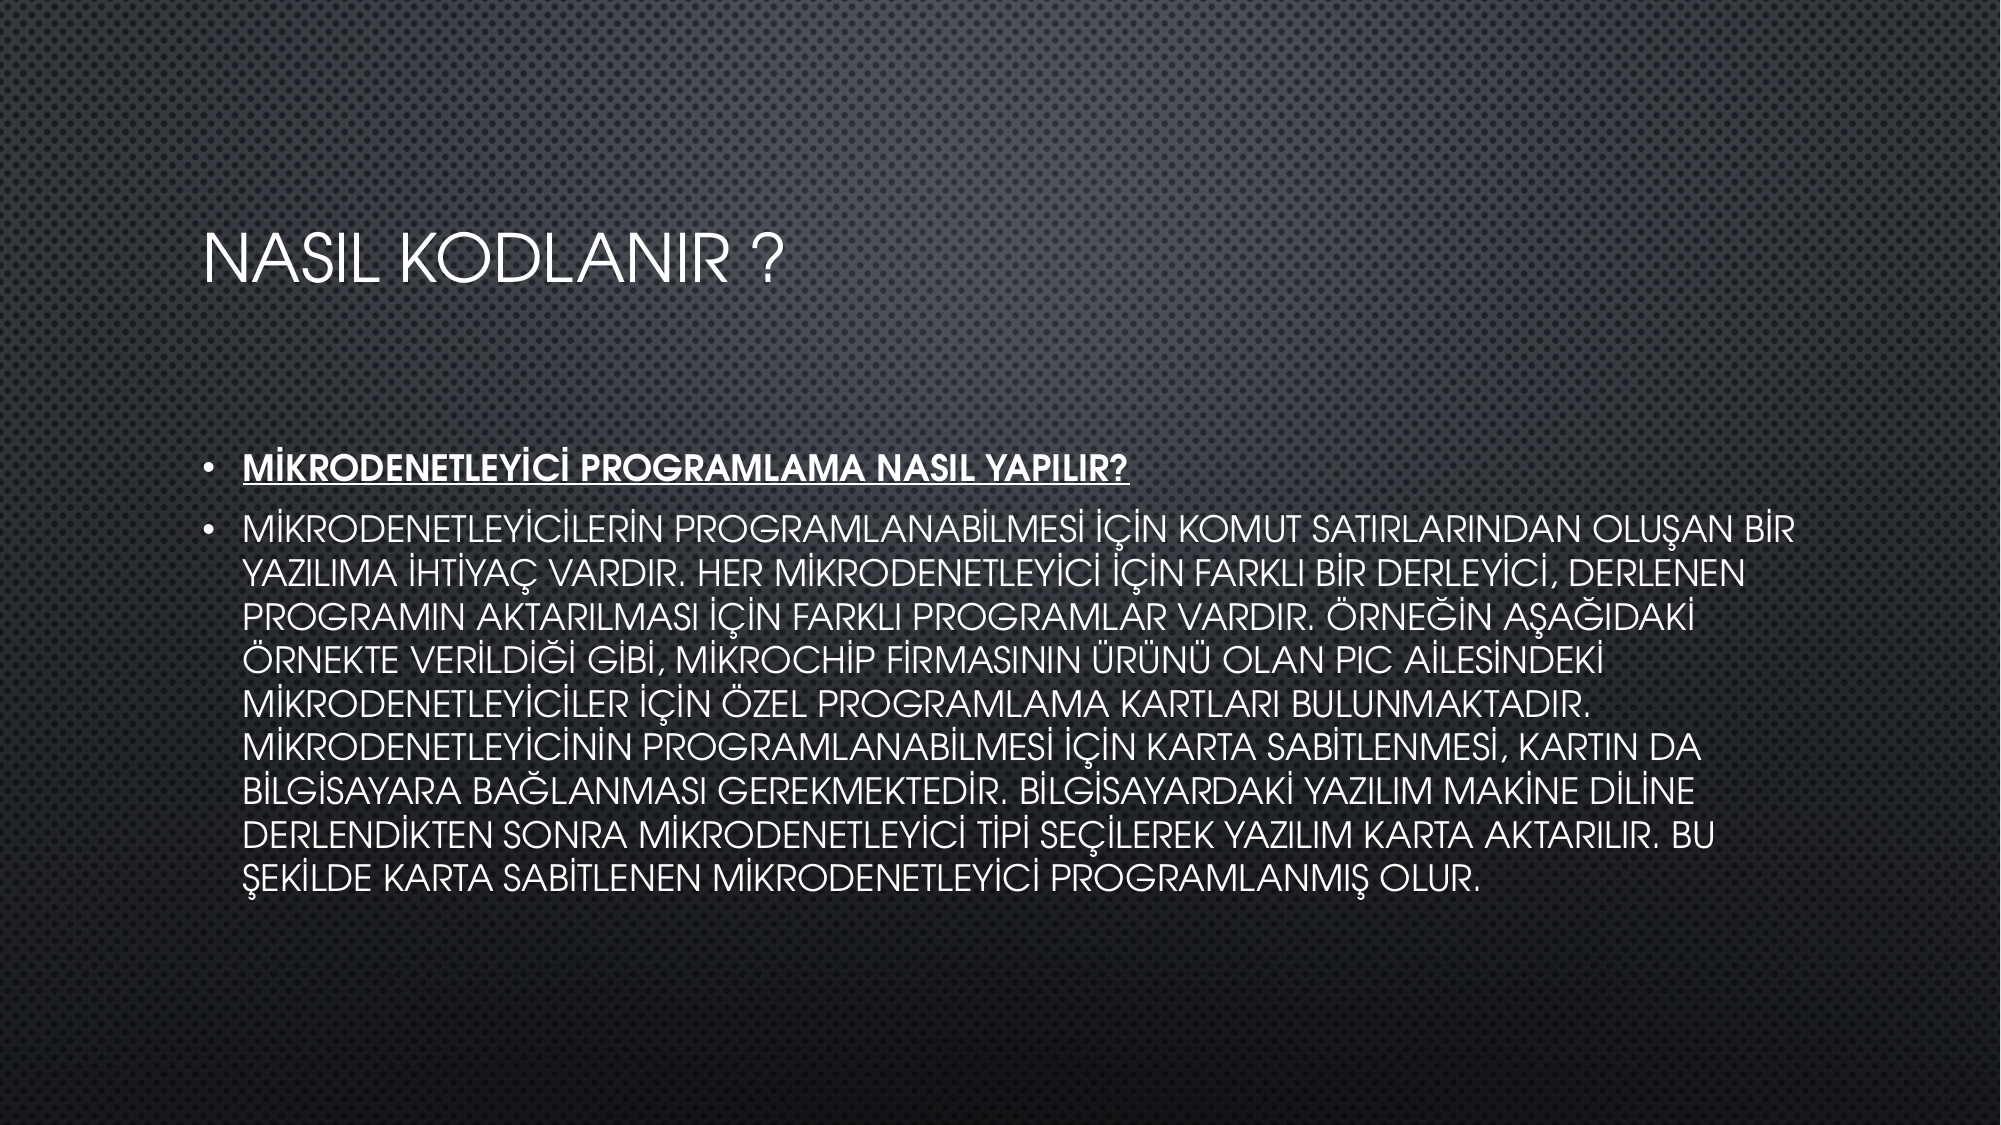

# Nasıl kodlanır ?
Mikrodenetleyici Programlama Nasıl Yapılır?
Mikrodenetleyicilerin programlanabilmesi için komut satırlarından oluşan bir yazılıma ihtiyaç vardır. Her mikrodenetleyici için farklı bir derleyici, derlenen programın aktarılması için farklı programlar vardır. Örneğin aşağıdaki örnekte verildiği gibi, Mikrochip firmasının ürünü olan PIC ailesindeki mikrodenetleyiciler için özel programlama kartları bulunmaktadır. Mikrodenetleyicinin programlanabilmesi için karta sabitlenmesi, kartın da bilgisayara bağlanması gerekmektedir. Bilgisayardaki yazılım makine diline derlendikten sonra mikrodenetleyici tipi seçilerek yazılım karta aktarılır. Bu şekilde karta sabitlenen mikrodenetleyici programlanmış olur.